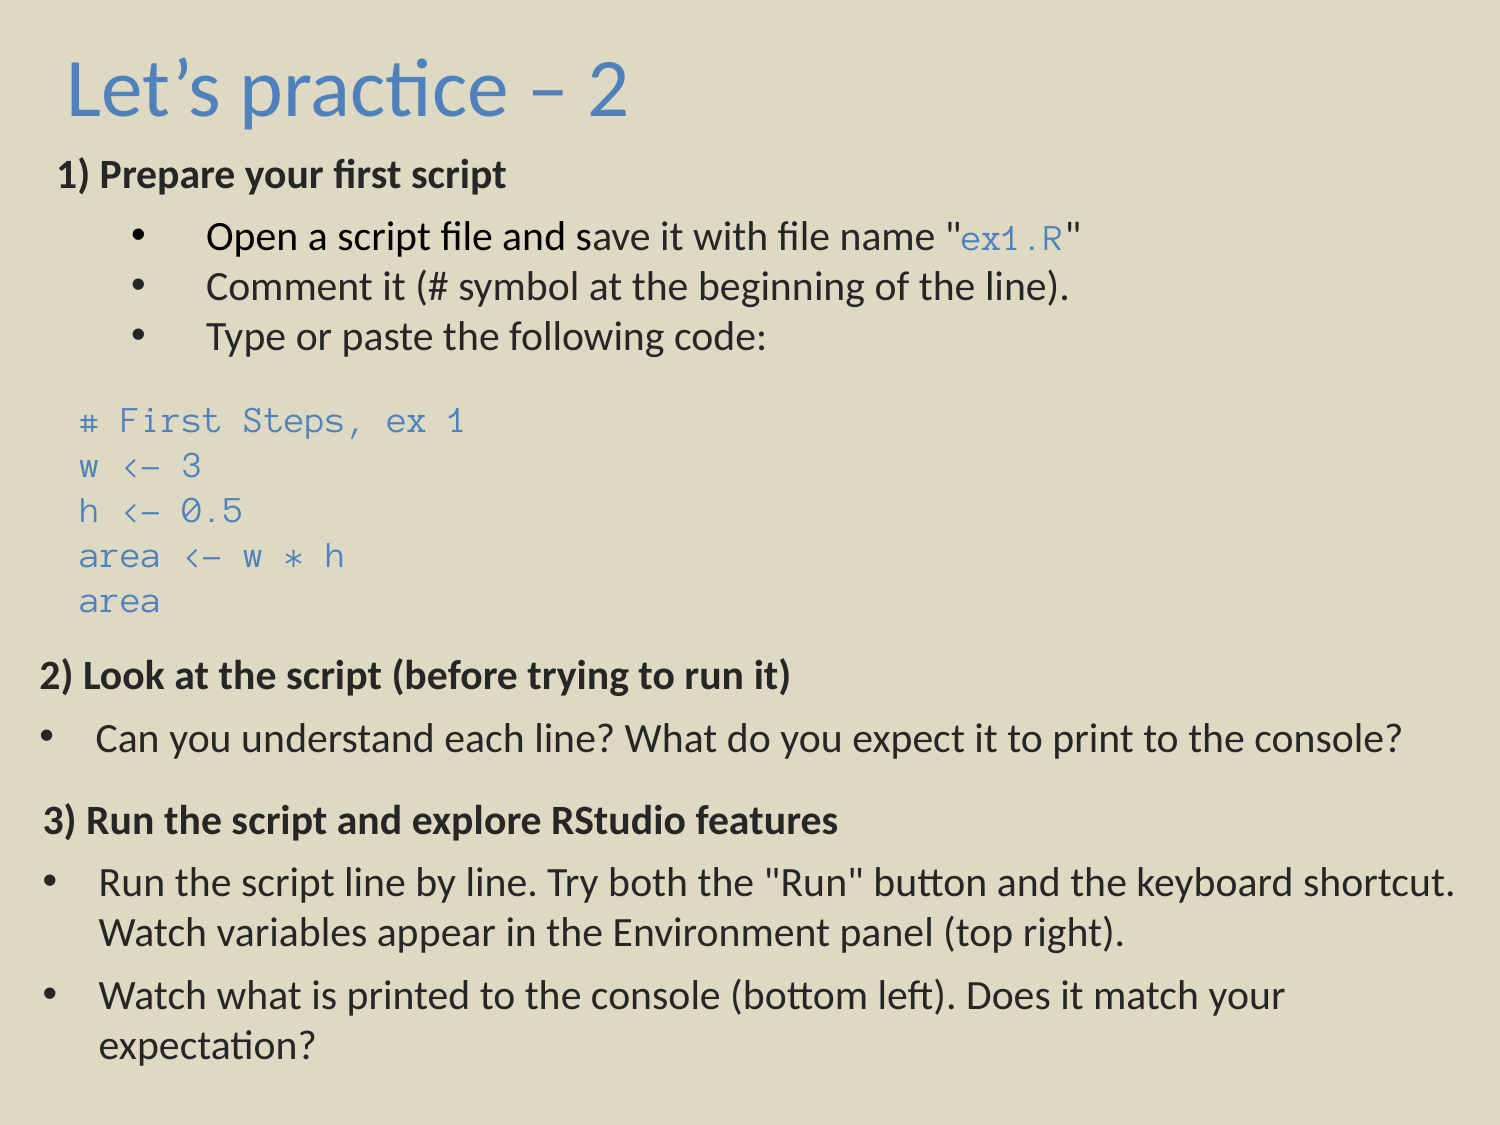

Let’s practice – 2
1) Prepare your first script
Open a script file and save it with file name "ex1.R"
Comment it (# symbol at the beginning of the line).
Type or paste the following code:
# First Steps, ex 1
w <- 3
h <- 0.5
area <- w * h
area
2) Look at the script (before trying to run it)
Can you understand each line? What do you expect it to print to the console?

3) Run the script and explore RStudio features
Run the script line by line. Try both the "Run" button and the keyboard shortcut.  Watch variables appear in the Environment panel (top right).
Watch what is printed to the console (bottom left). Does it match your expectation?